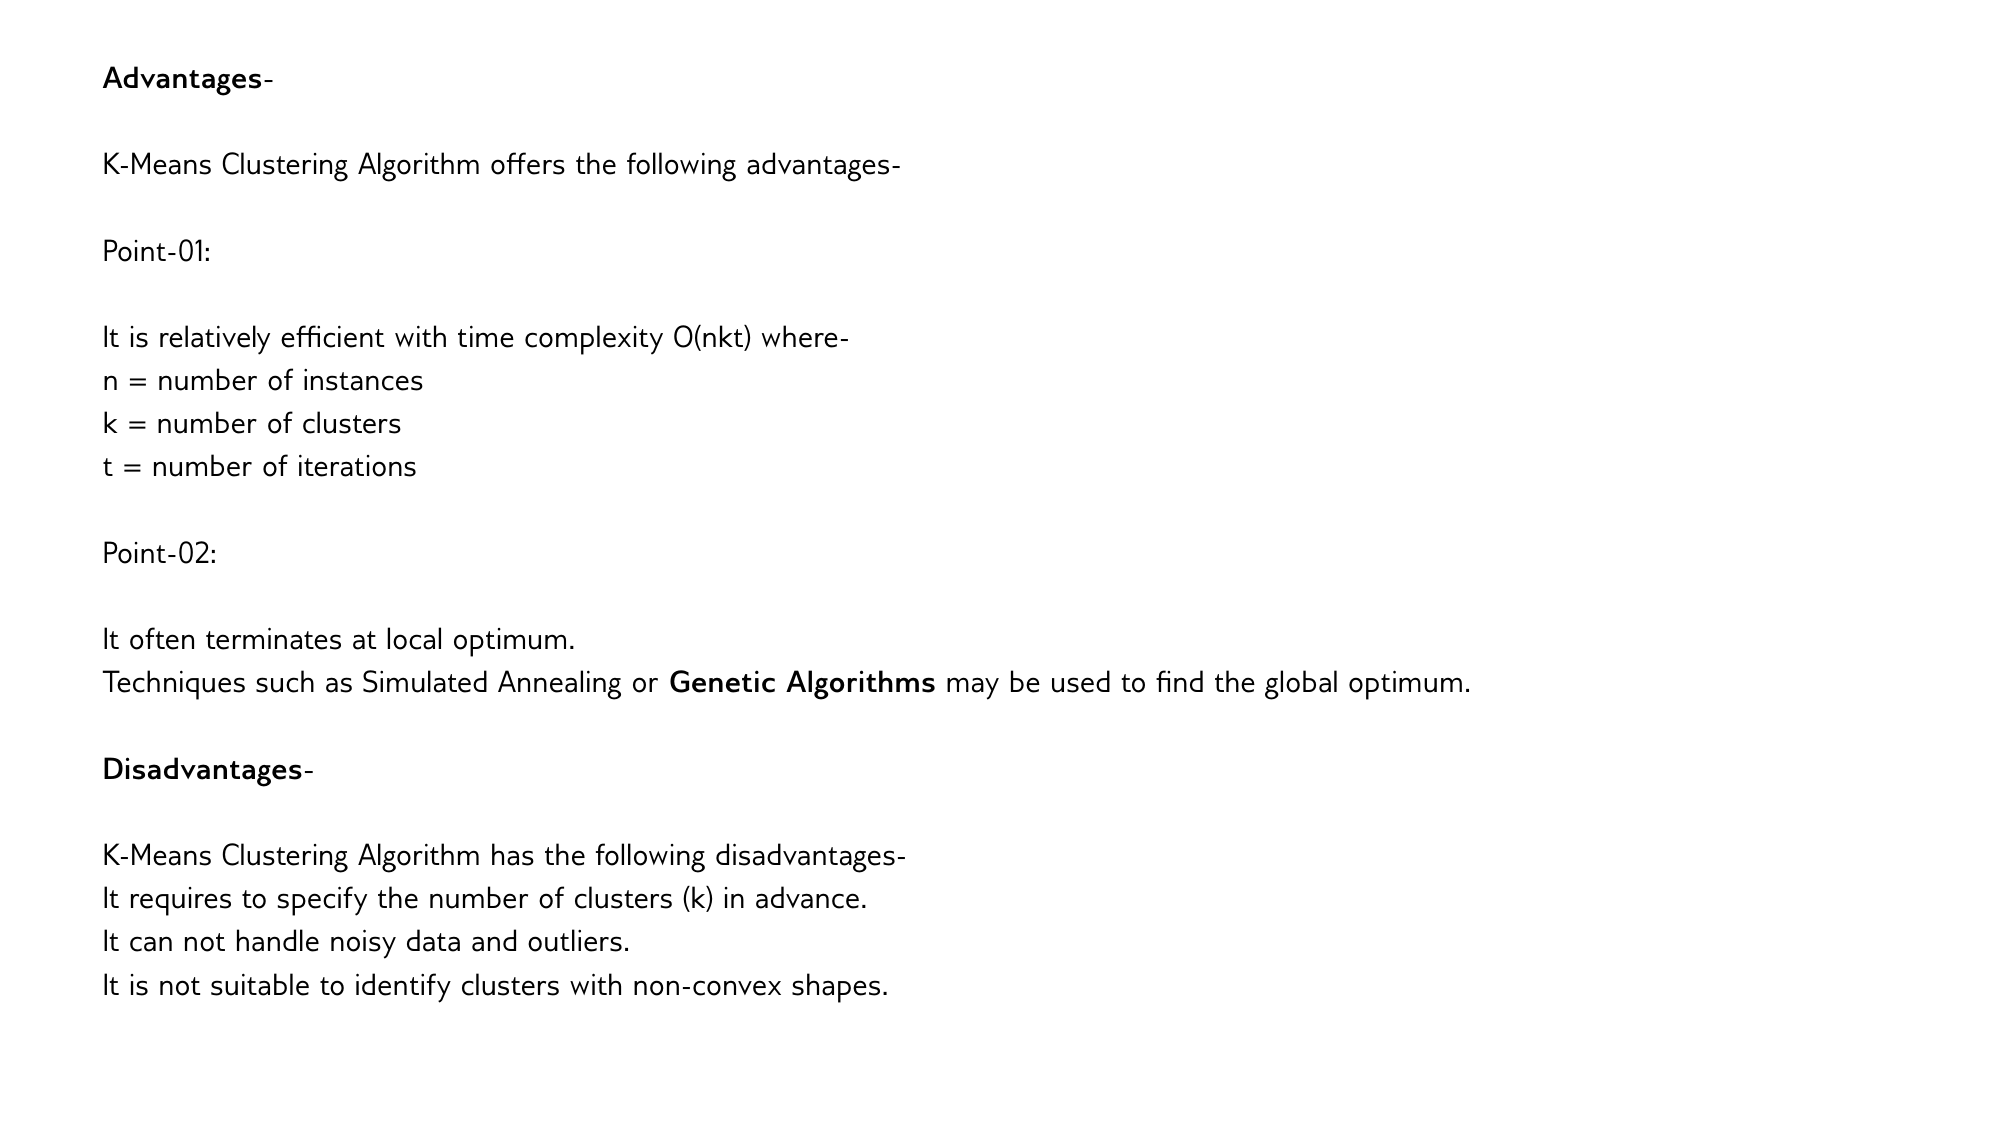

Advantages-

K-Means Clustering Algorithm offers the following advantages-

Point-01:

It is relatively efficient with time complexity O(nkt) where-
n = number of instances
k = number of clusters
t = number of iterations

Point-02:

It often terminates at local optimum.
Techniques such as Simulated Annealing or Genetic Algorithms may be used to find the global optimum.

Disadvantages-

K-Means Clustering Algorithm has the following disadvantages-
It requires to specify the number of clusters (k) in advance.
It can not handle noisy data and outliers.
It is not suitable to identify clusters with non-convex shapes.